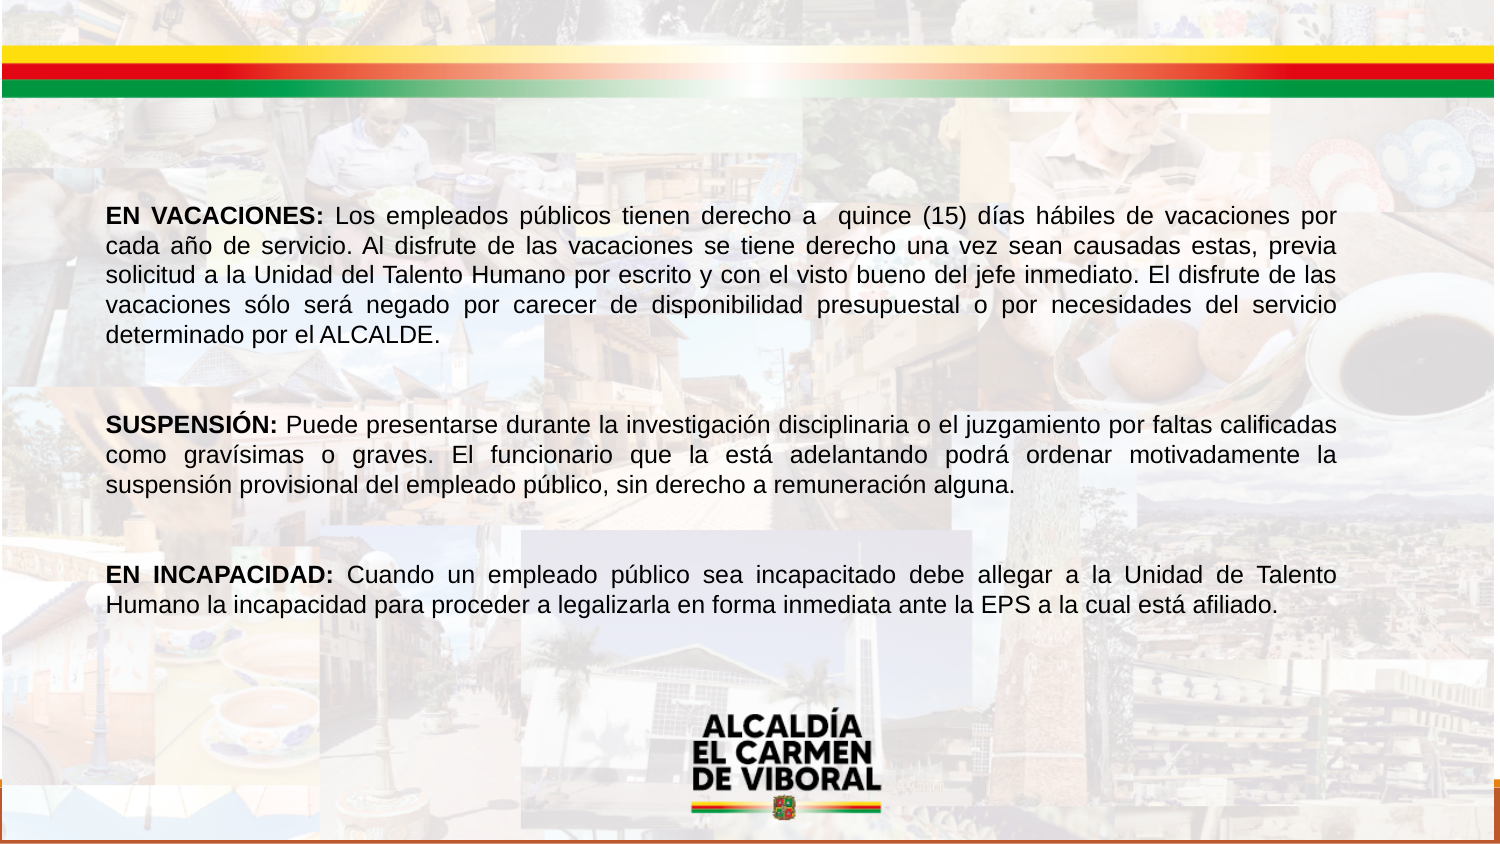

EN VACACIONES: Los empleados públicos tienen derecho a  quince (15) días hábiles de vacaciones por cada año de servicio. Al disfrute de las vacaciones se tiene derecho una vez sean causadas estas, previa solicitud a la Unidad del Talento Humano por escrito y con el visto bueno del jefe inmediato. El disfrute de las vacaciones sólo será negado por carecer de disponibilidad presupuestal o por necesidades del servicio determinado por el ALCALDE.

SUSPENSIÓN: Puede presentarse durante la investigación disciplinaria o el juzgamiento por faltas calificadas como gravísimas o graves. El funcionario que la está adelantando podrá ordenar motivadamente la suspensión provisional del empleado público, sin derecho a remuneración alguna.

EN INCAPACIDAD: Cuando un empleado público sea incapacitado debe allegar a la Unidad de Talento Humano la incapacidad para proceder a legalizarla en forma inmediata ante la EPS a la cual está afiliado.